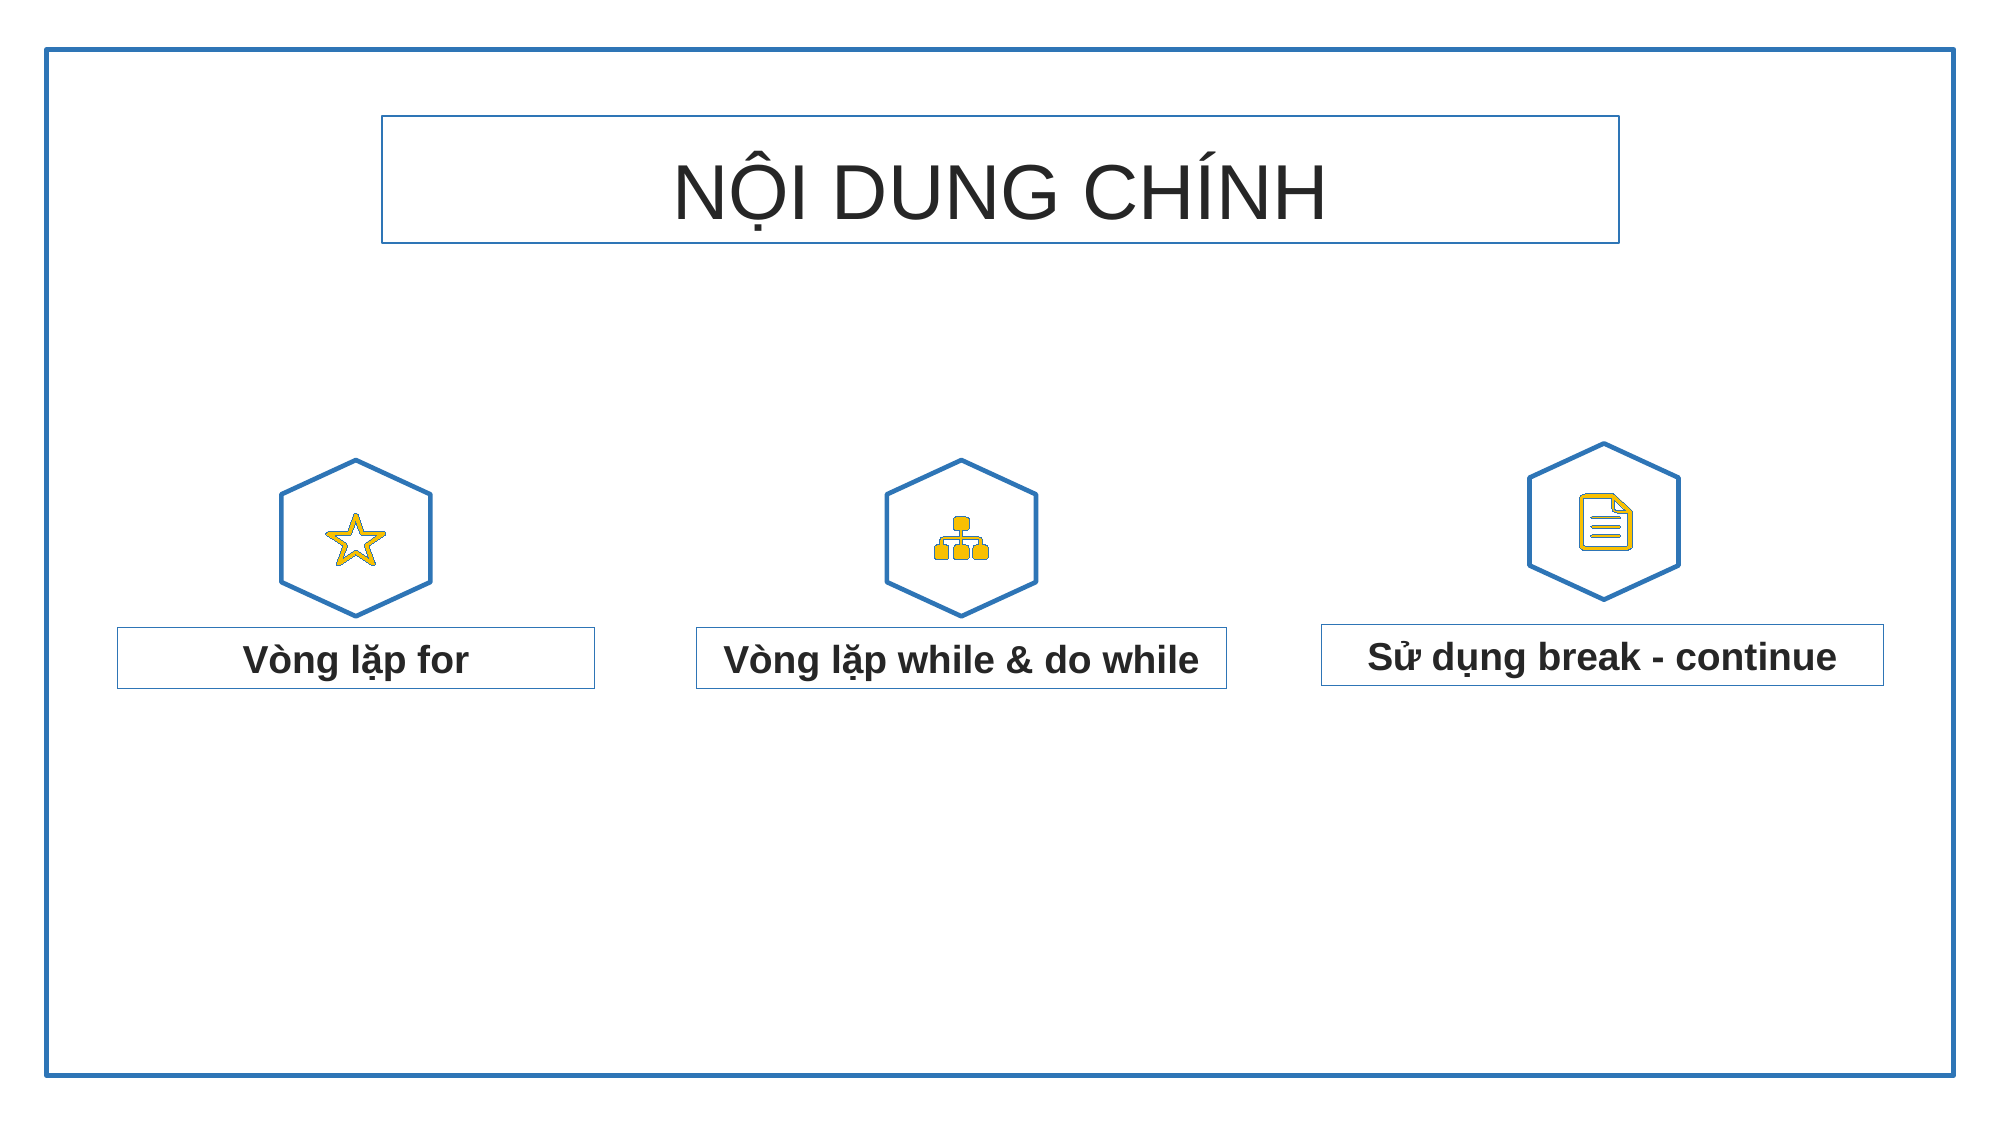

NỘI DUNG CHÍNH

Sử dụng break - continue
Vòng lặp for
Vòng lặp while & do while